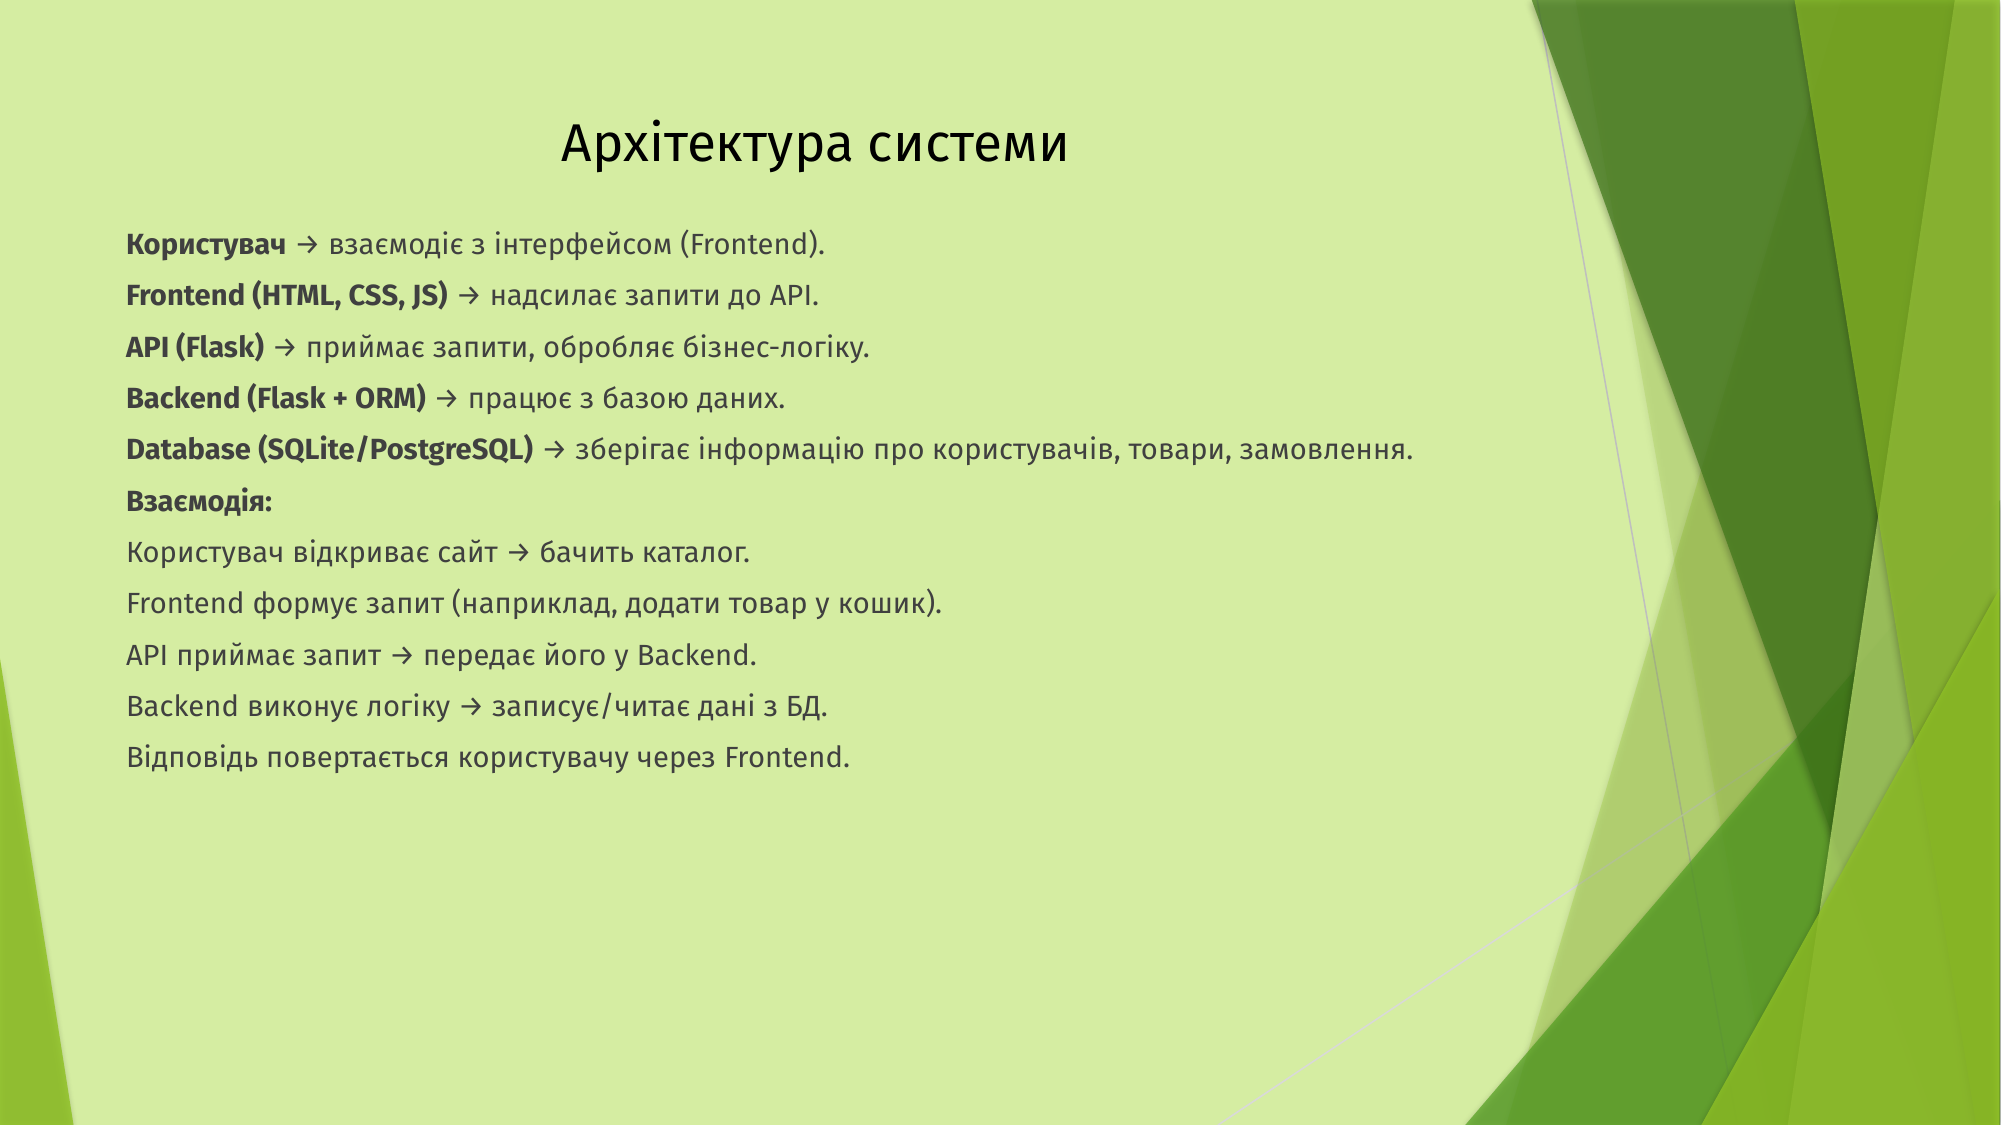

# Архітектура системи
Користувач → взаємодіє з інтерфейсом (Frontend).
Frontend (HTML, CSS, JS) → надсилає запити до API.
API (Flask) → приймає запити, обробляє бізнес-логіку.
Backend (Flask + ORM) → працює з базою даних.
Database (SQLite/PostgreSQL) → зберігає інформацію про користувачів, товари, замовлення.
Взаємодія:
Користувач відкриває сайт → бачить каталог.
Frontend формує запит (наприклад, додати товар у кошик).
API приймає запит → передає його у Backend.
Backend виконує логіку → записує/читає дані з БД.
Відповідь повертається користувачу через Frontend.